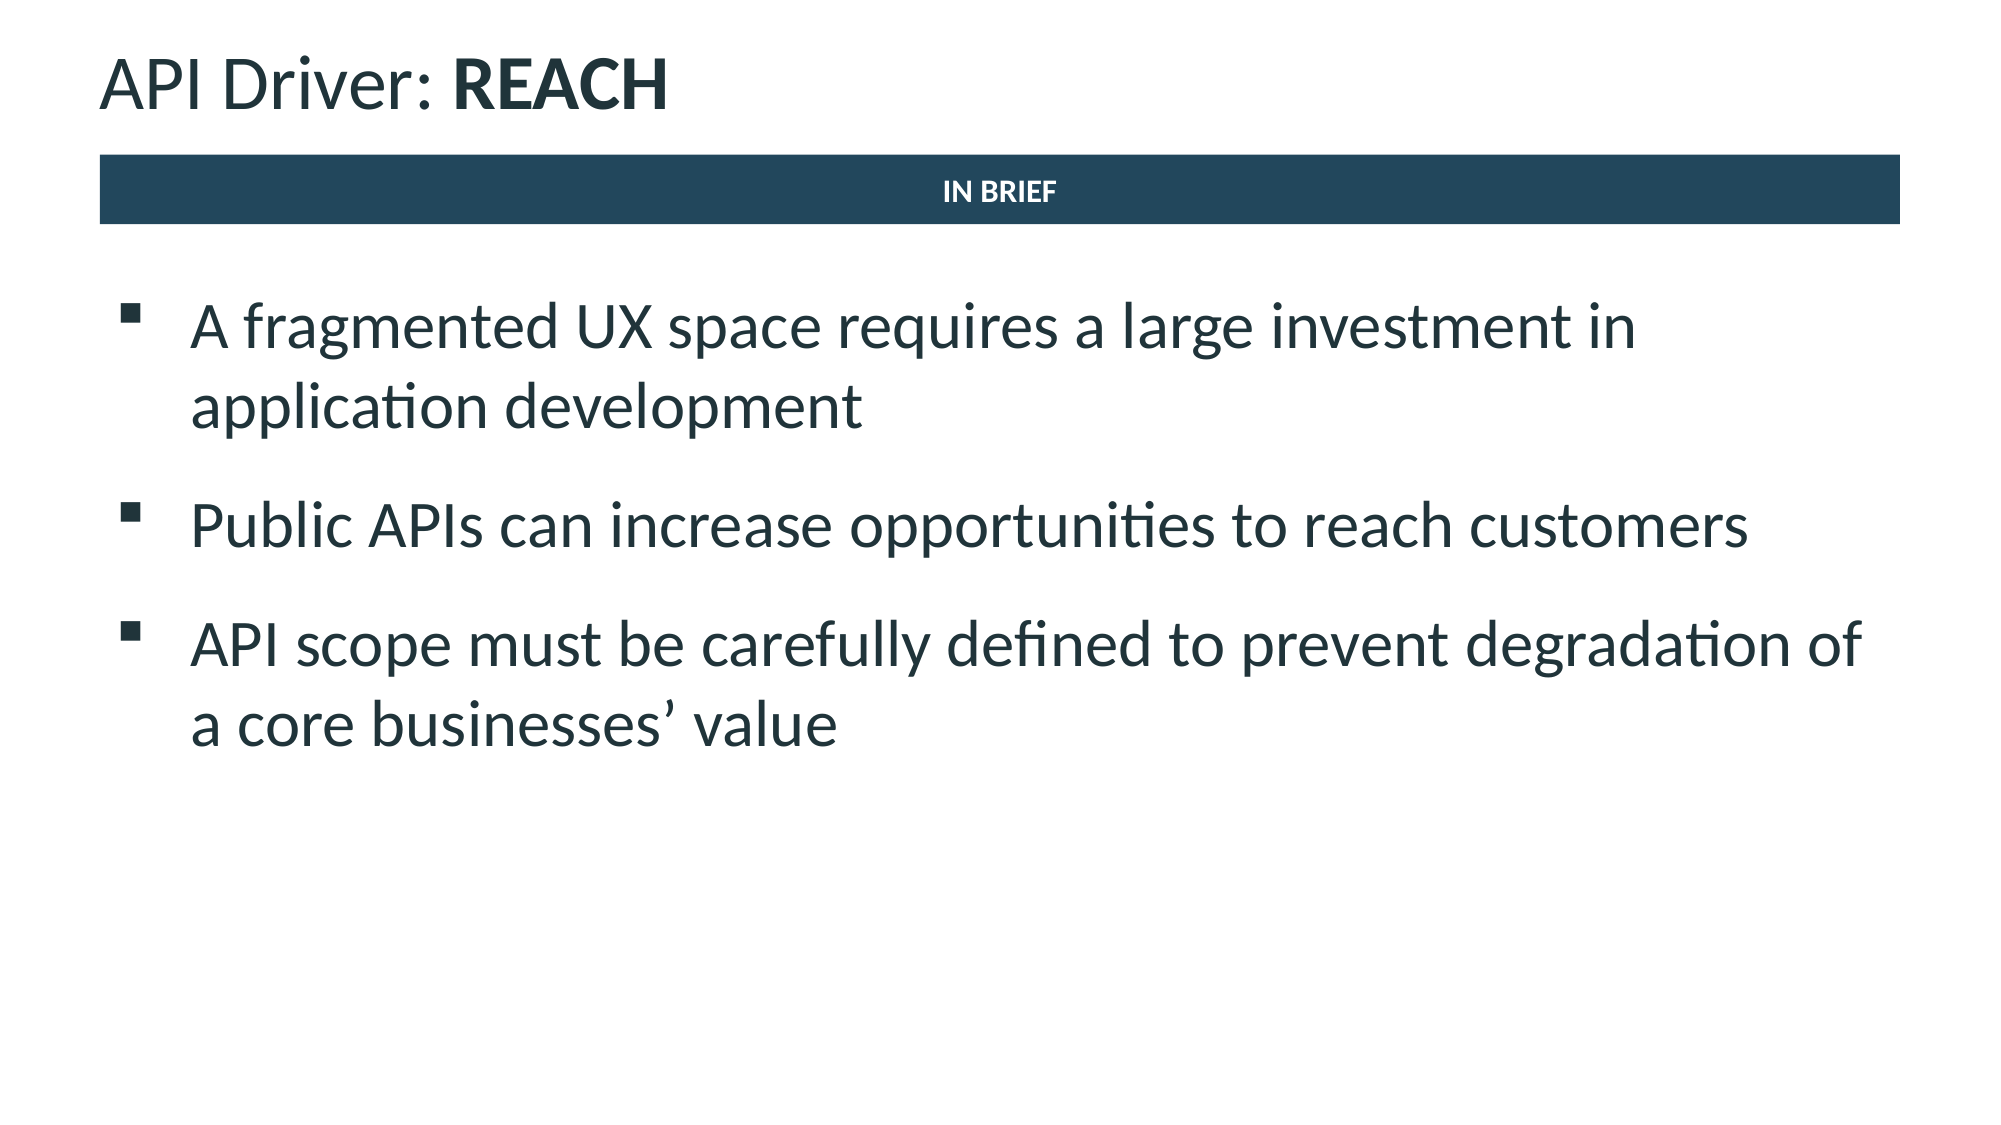

# API Driver: REACH
IN BRIEF
A fragmented UX space requires a large investment in application development
Public APIs can increase opportunities to reach customers
API scope must be carefully defined to prevent degradation of a core businesses’ value